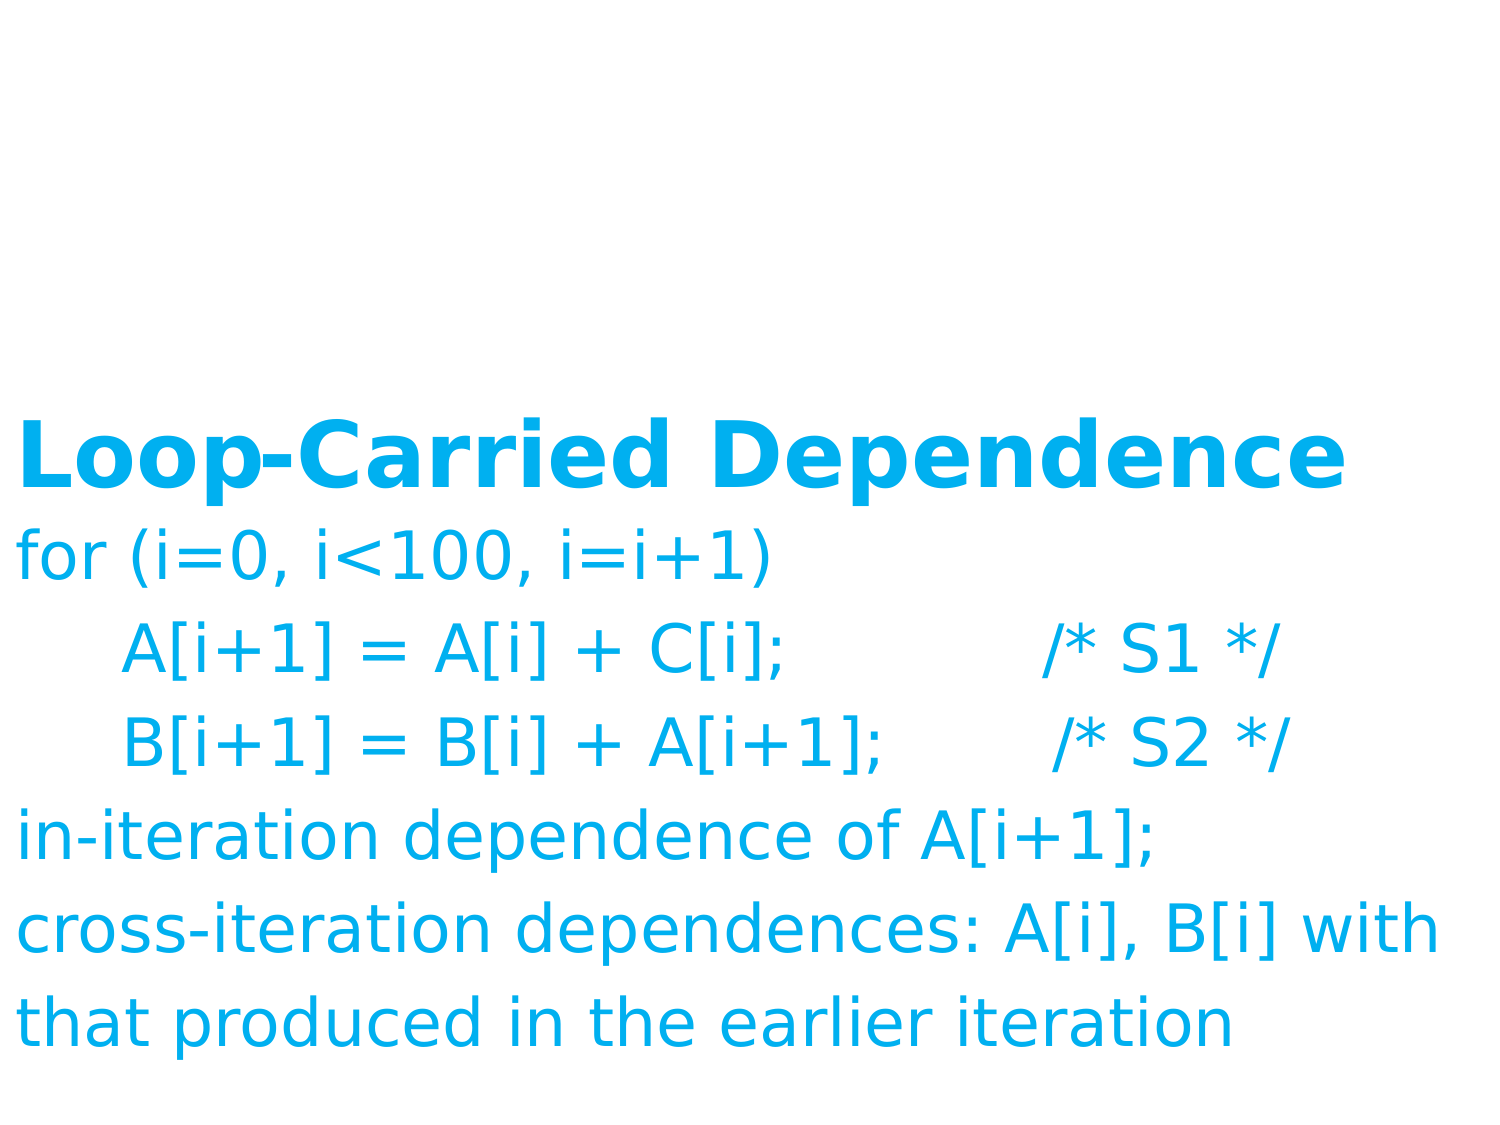

# Data-Carried Dependence
Loop

for (i=0, i<100, i=i+1)
     A[i+1] = A[i] + C[i];            /* S1 */
     B[i+1] = B[i] + A[i+1];        /* S2 */
in-iteration dependence of A[i+1];
cross-iteration dependences: A[i], B[i] with
that produced in the earlier iteration